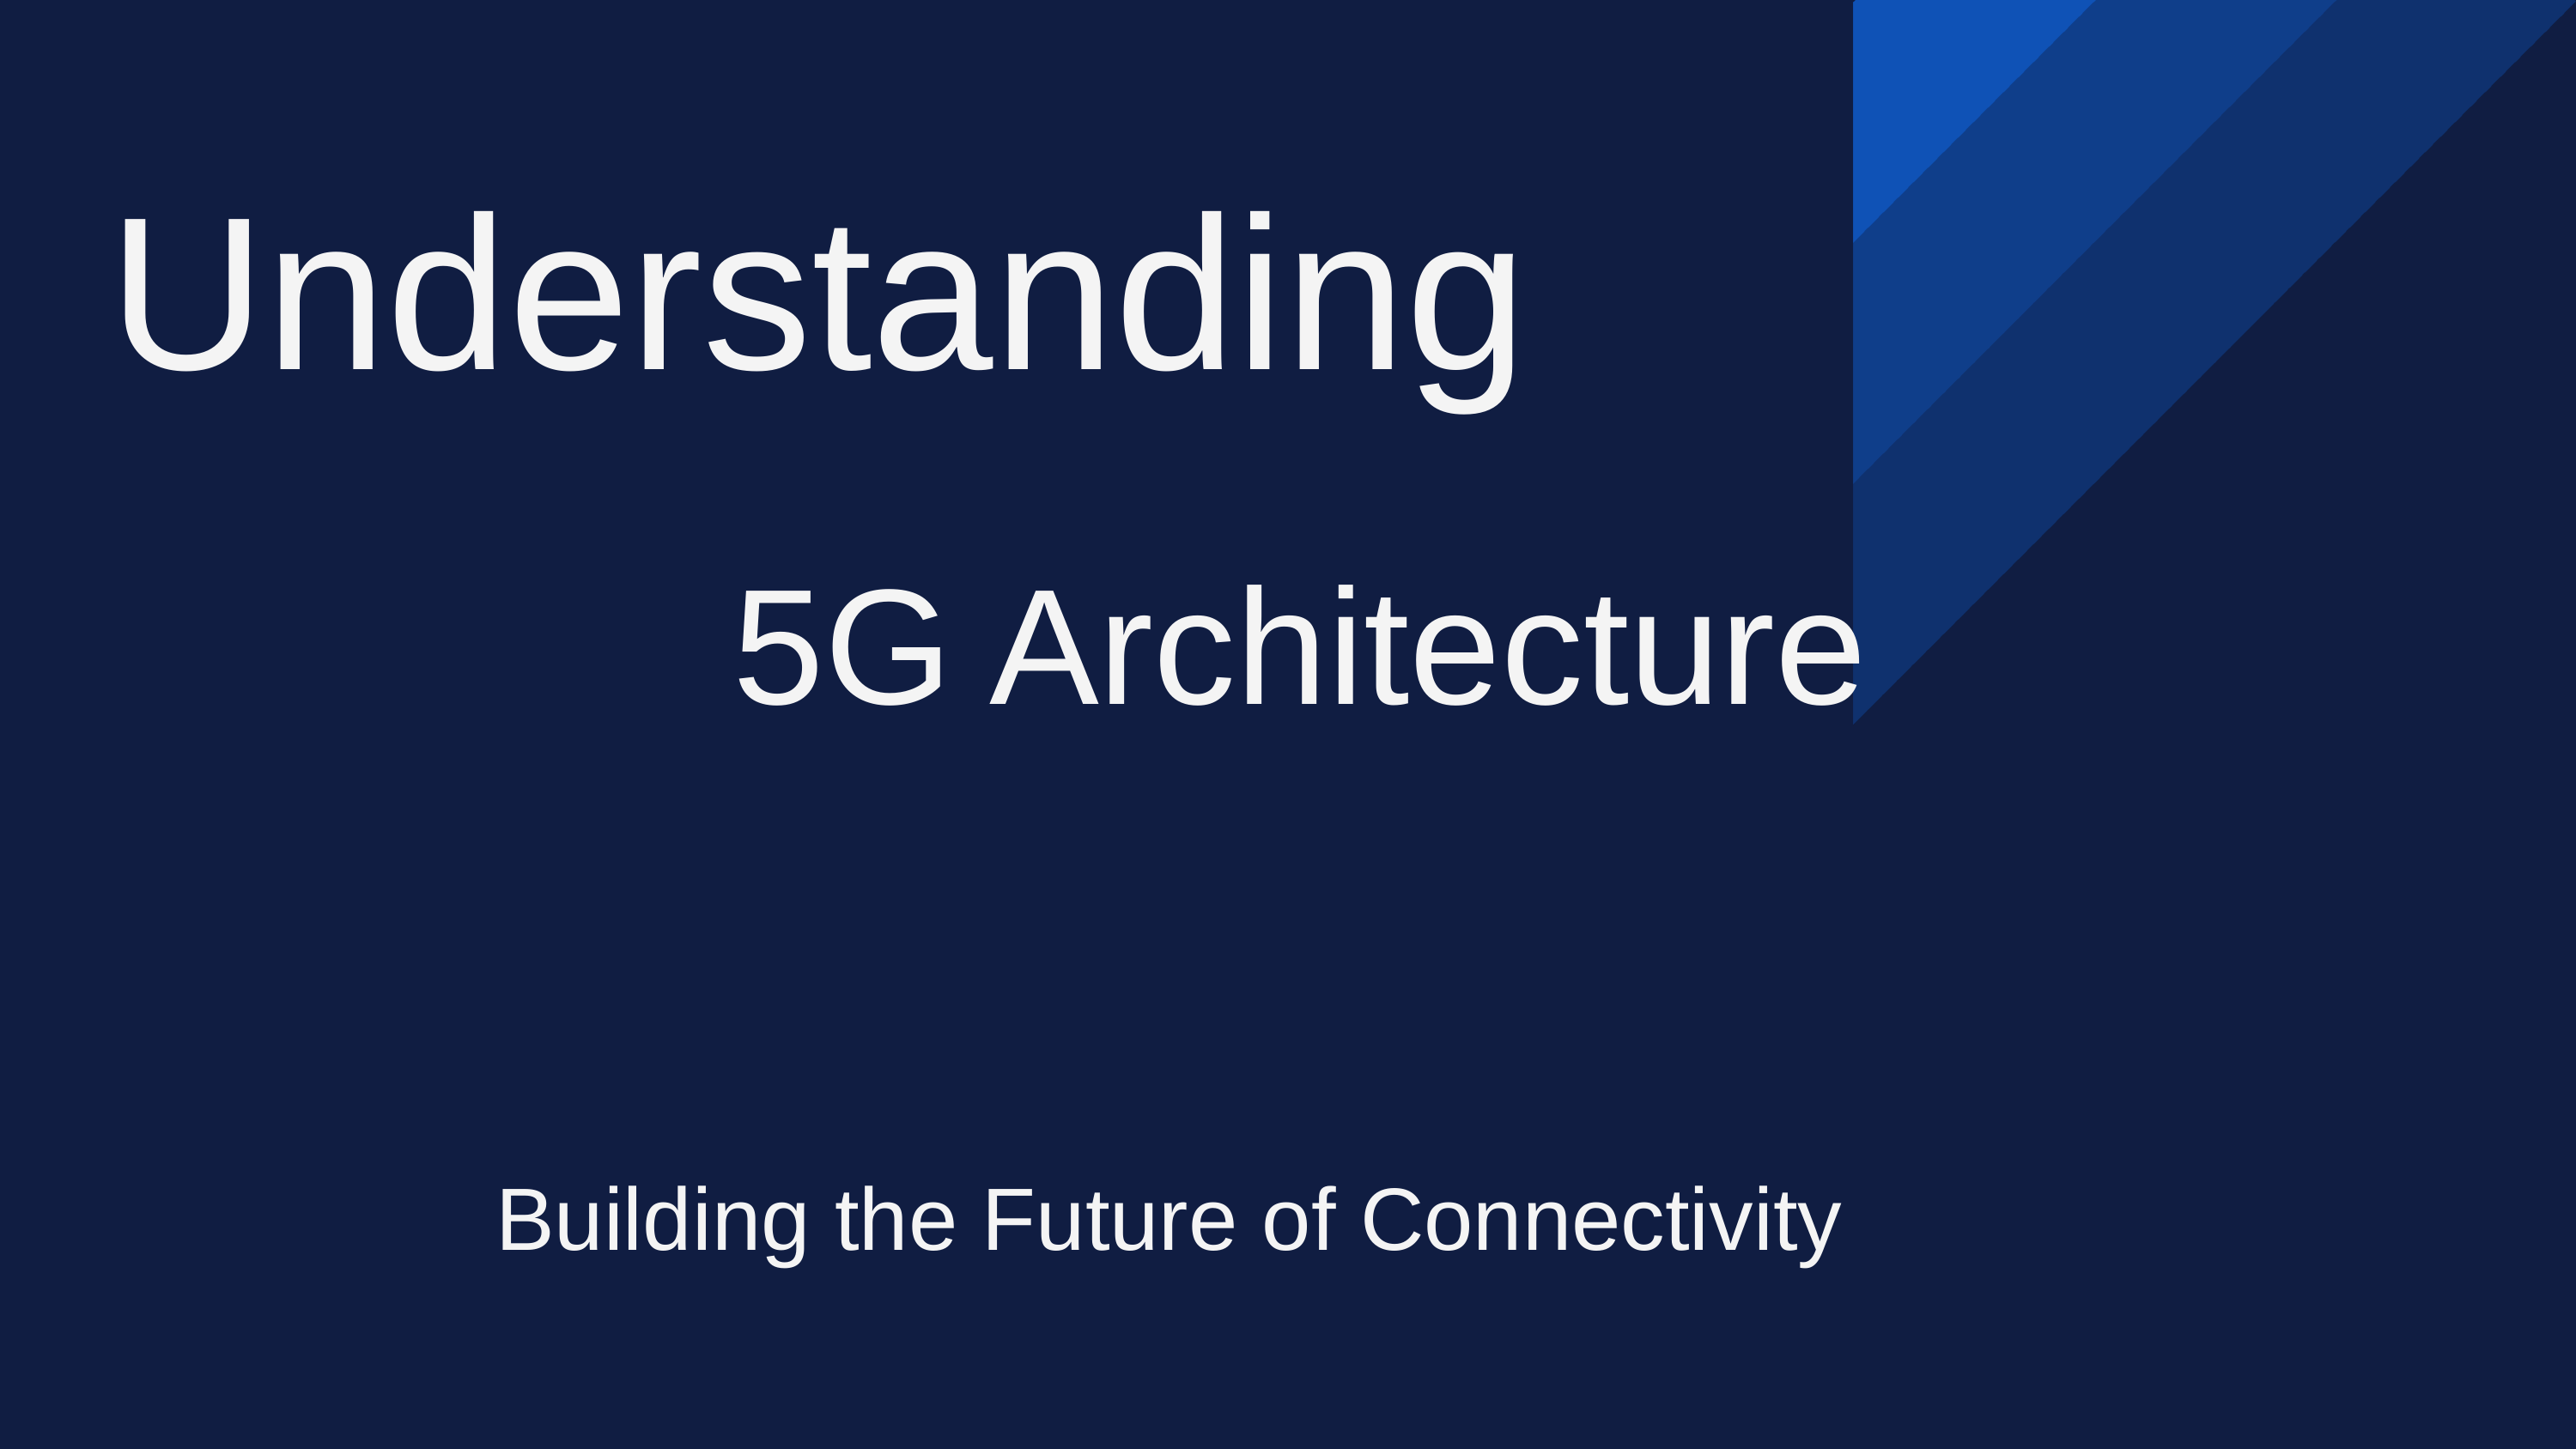

Understanding
5G Architecture
Building the Future of Connectivity